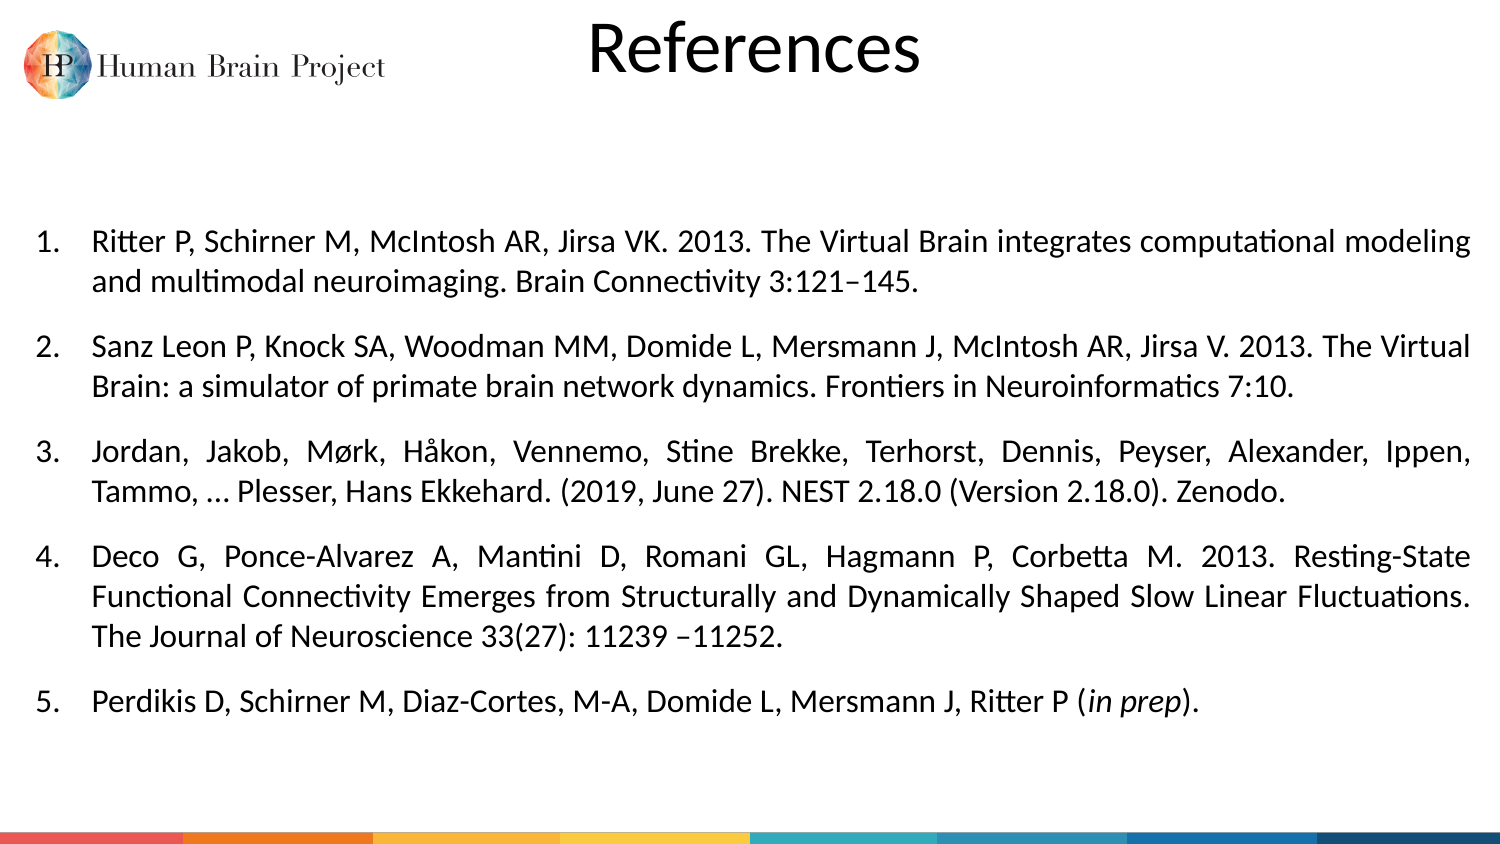

References
Ritter P, Schirner M, McIntosh AR, Jirsa VK. 2013. The Virtual Brain integrates computational modeling and multimodal neuroimaging. Brain Connectivity 3:121–145. ﻿
Sanz Leon P, Knock SA, Woodman MM, Domide L, Mersmann J, McIntosh AR, Jirsa V. 2013. The Virtual Brain: a simulator of primate brain network dynamics. Frontiers in Neuroinformatics 7:10.
Jordan, Jakob, Mørk, Håkon, Vennemo, Stine Brekke, Terhorst, Dennis, Peyser, Alexander, Ippen, Tammo, … Plesser, Hans Ekkehard. (2019, June 27). NEST 2.18.0 (Version 2.18.0). Zenodo.
Deco G, Ponce-Alvarez A, Mantini D, Romani GL, Hagmann P, Corbetta M. 2013. Resting-State Functional Connectivity Emerges from Structurally and Dynamically Shaped Slow Linear Fluctuations. The Journal of Neuroscience 33(27): 11239 –11252.
Perdikis D, Schirner M, Diaz-Cortes, M-A, Domide L, Mersmann J, Ritter P (in prep).